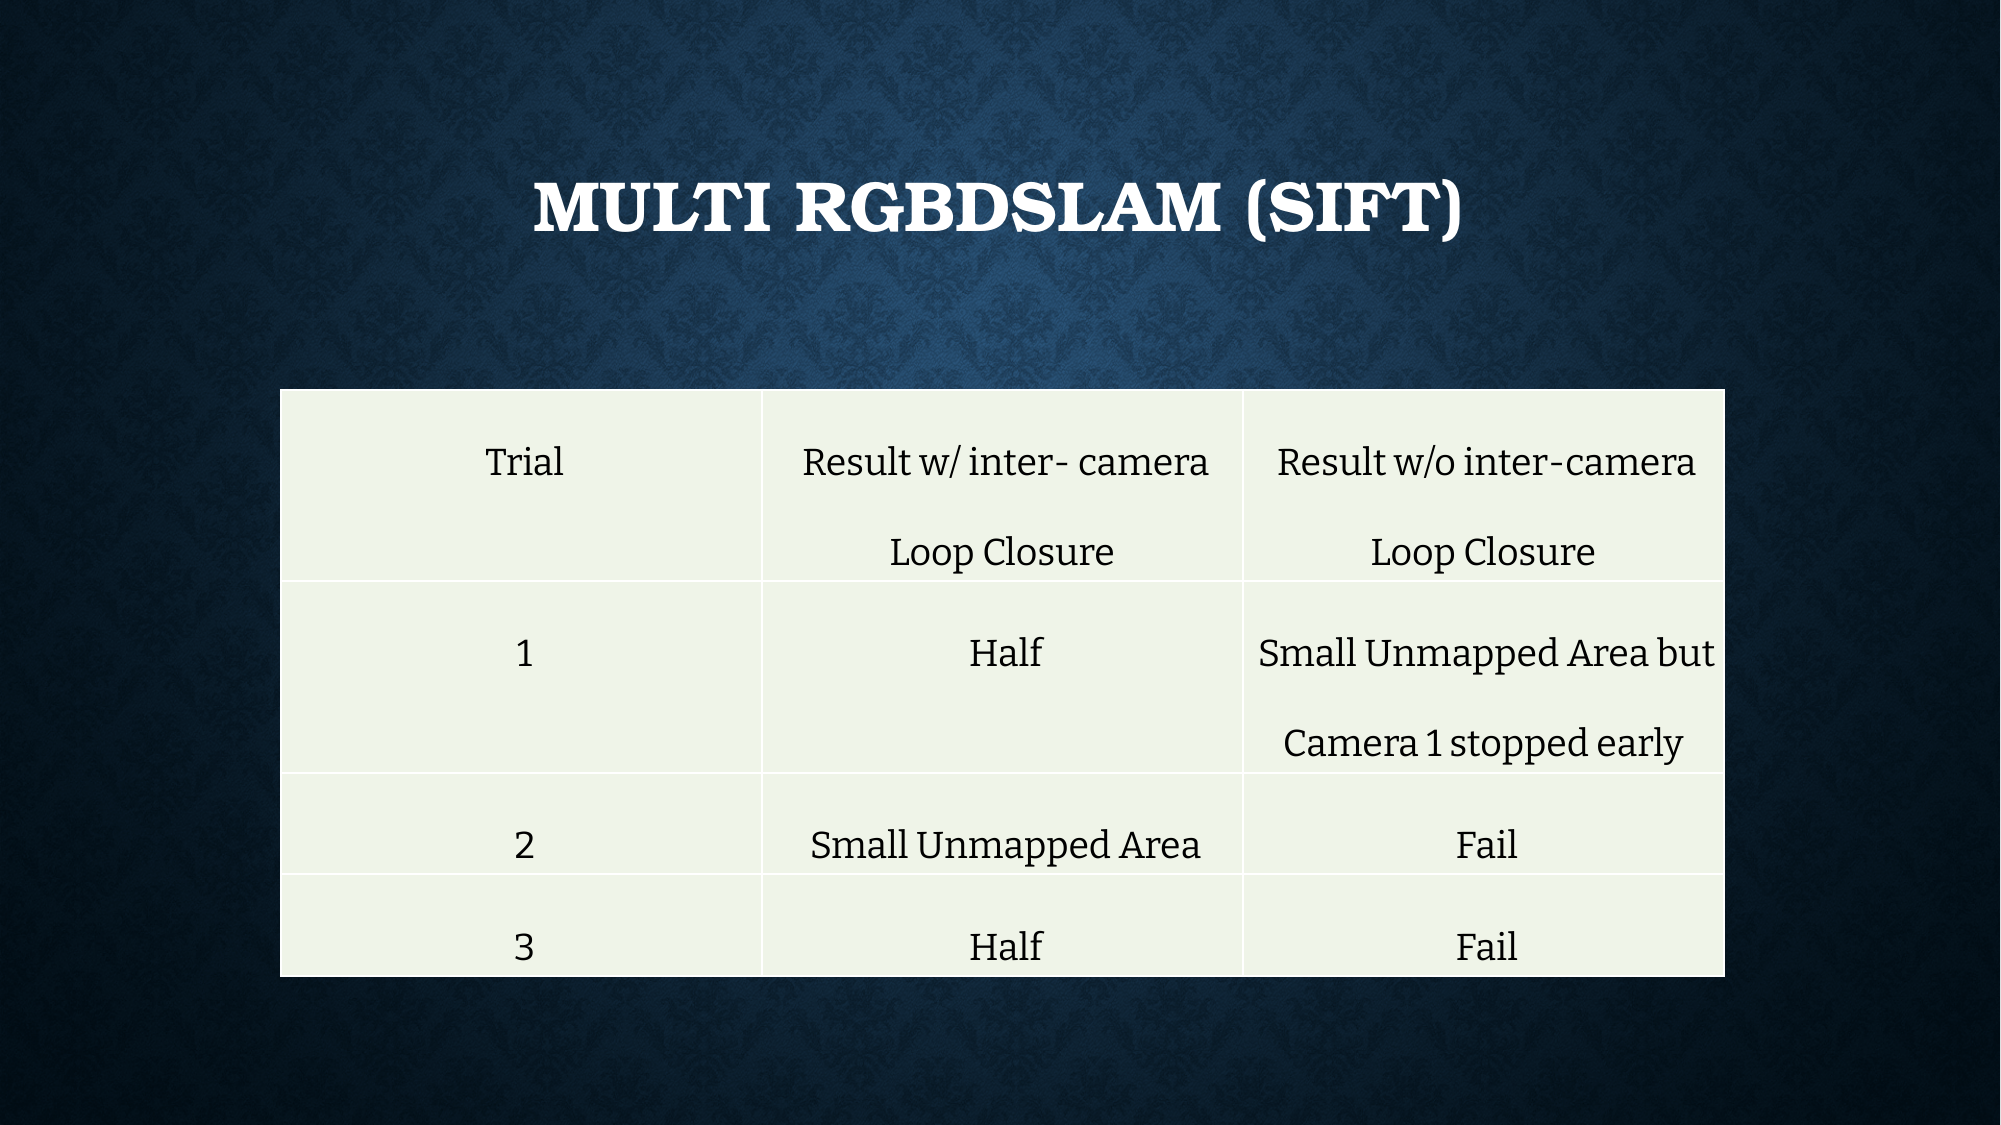

# MULTI RGBDSLAM (SIFT)
| Trial | Result w/ inter- camera Loop Closure | Result w/o inter-camera Loop Closure |
| --- | --- | --- |
| 1 | Half | Small Unmapped Area but Camera 1 stopped early |
| 2 | Small Unmapped Area | Fail |
| 3 | Half | Fail |